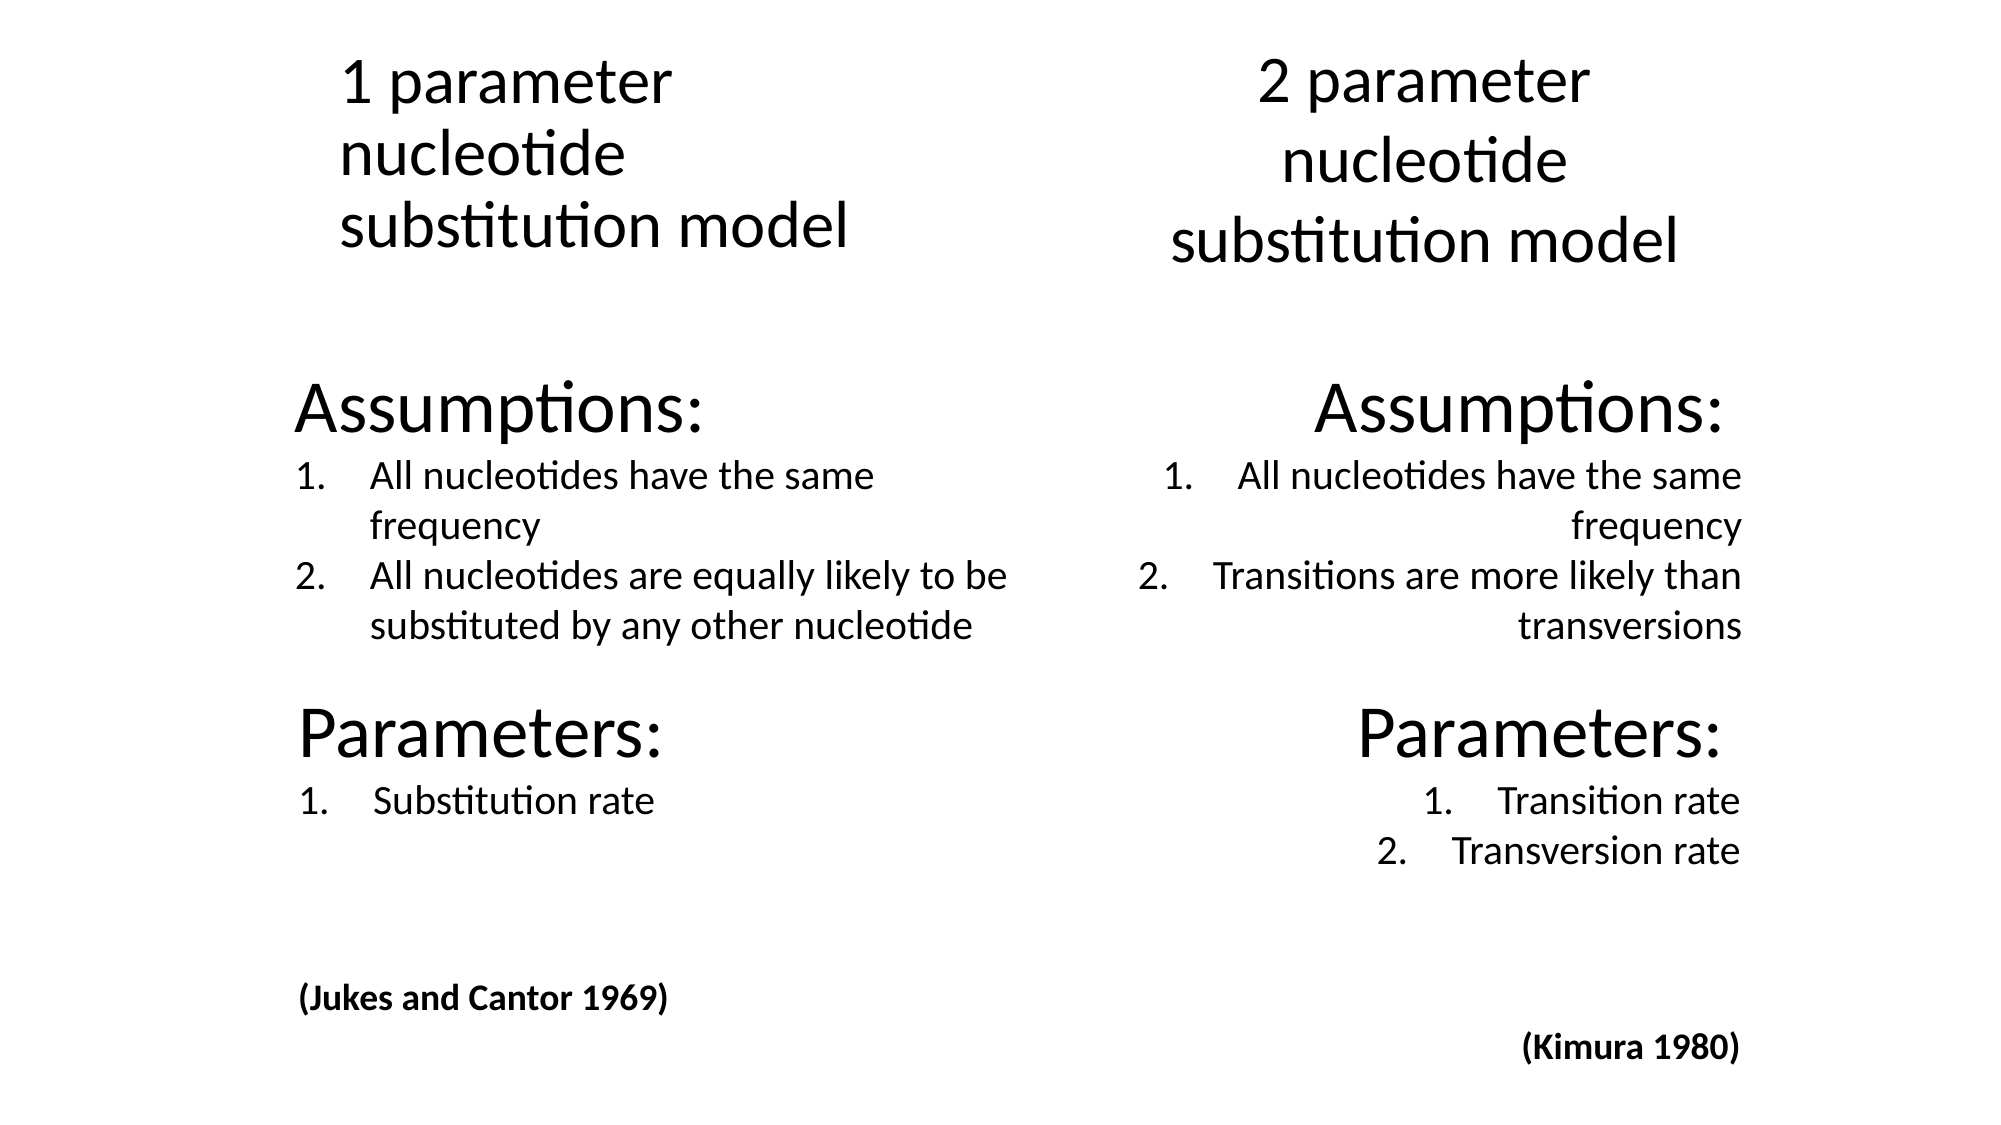

# 1 parameter nucleotide substitution model
2 parameter nucleotide substitution model
Assumptions:
All nucleotides have the same frequency
All nucleotides are equally likely to be substituted by any other nucleotide
Assumptions:
All nucleotides have the same frequency
Transitions are more likely than transversions
Parameters:
Substitution rate

(Jukes and Cantor 1969)
Parameters:
Transition rate
Transversion rate

(Kimura 1980)